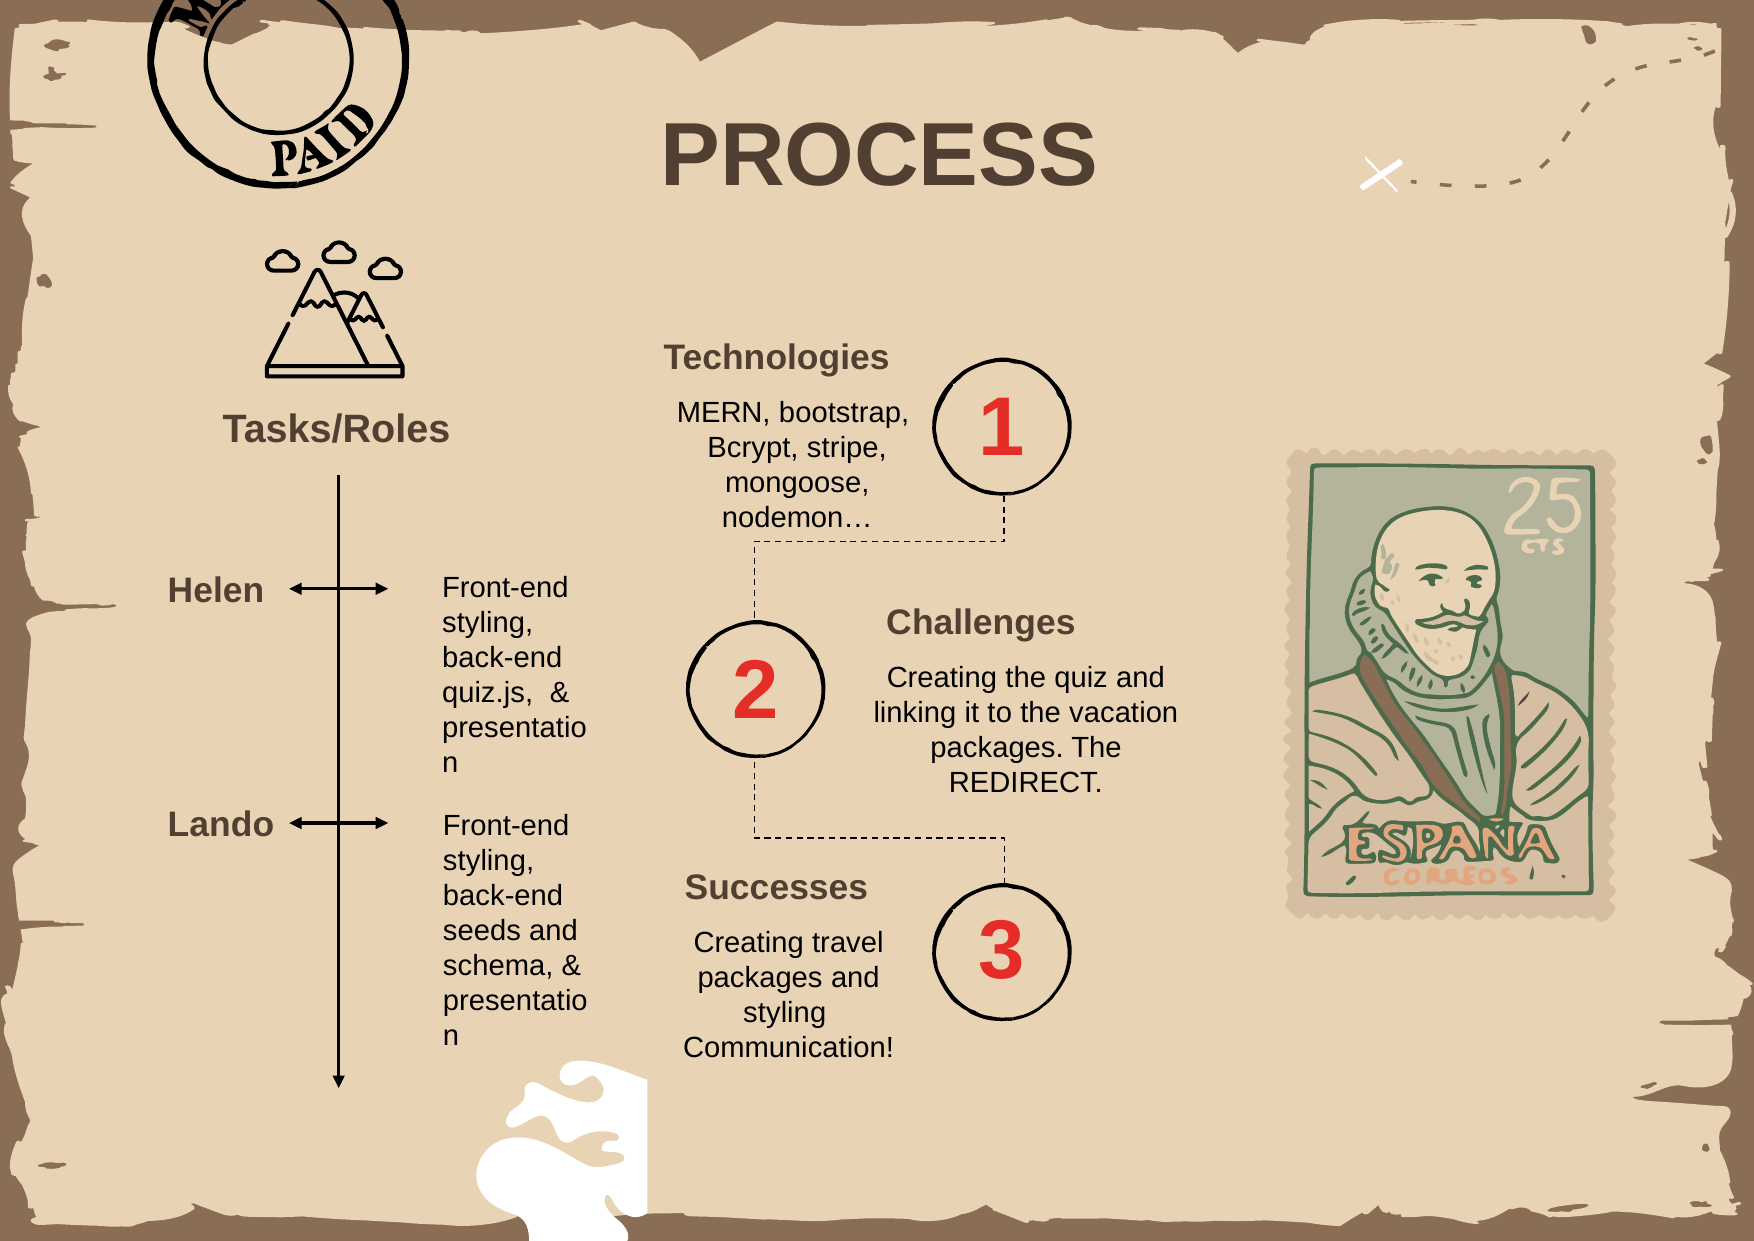

# PROCESS

Technologies

1
MERN, bootstrap,
Bcrypt, stripe, mongoose, nodemon…

Tasks/Roles

Helen
Front-end styling, back-end quiz.js,  & presentation
Challenges

2
Creating the quiz and linking it to the vacation packages. The REDIRECT.

Lando
Front-end styling, back-end seeds and schema, & presentation
Successes

3
Creating travel packages and styling
Communication!